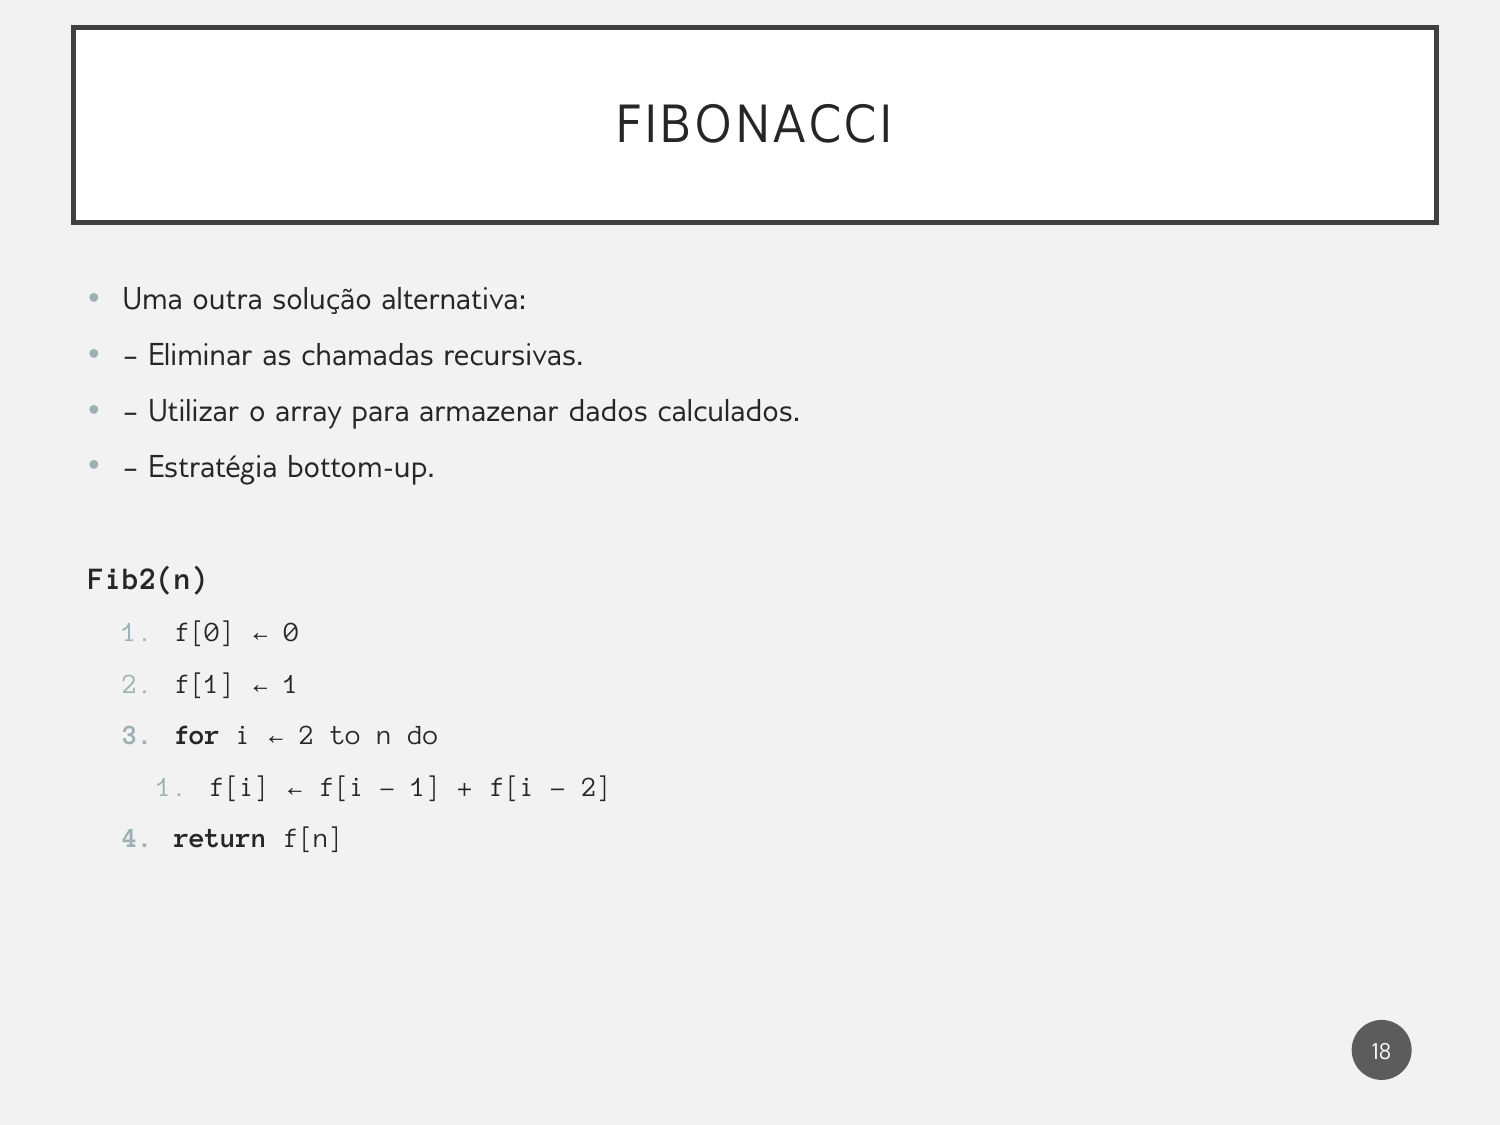

# Fibonacci
Uma outra solução alternativa:
– Eliminar as chamadas recursivas.
– Utilizar o array para armazenar dados calculados.
– Estratégia bottom-up.

Fib2(n)
f[0] ← 0
f[1] ← 1
for i ← 2 to n do
f[i] ← f[i – 1] + f[i - 2]
return f[n]

18